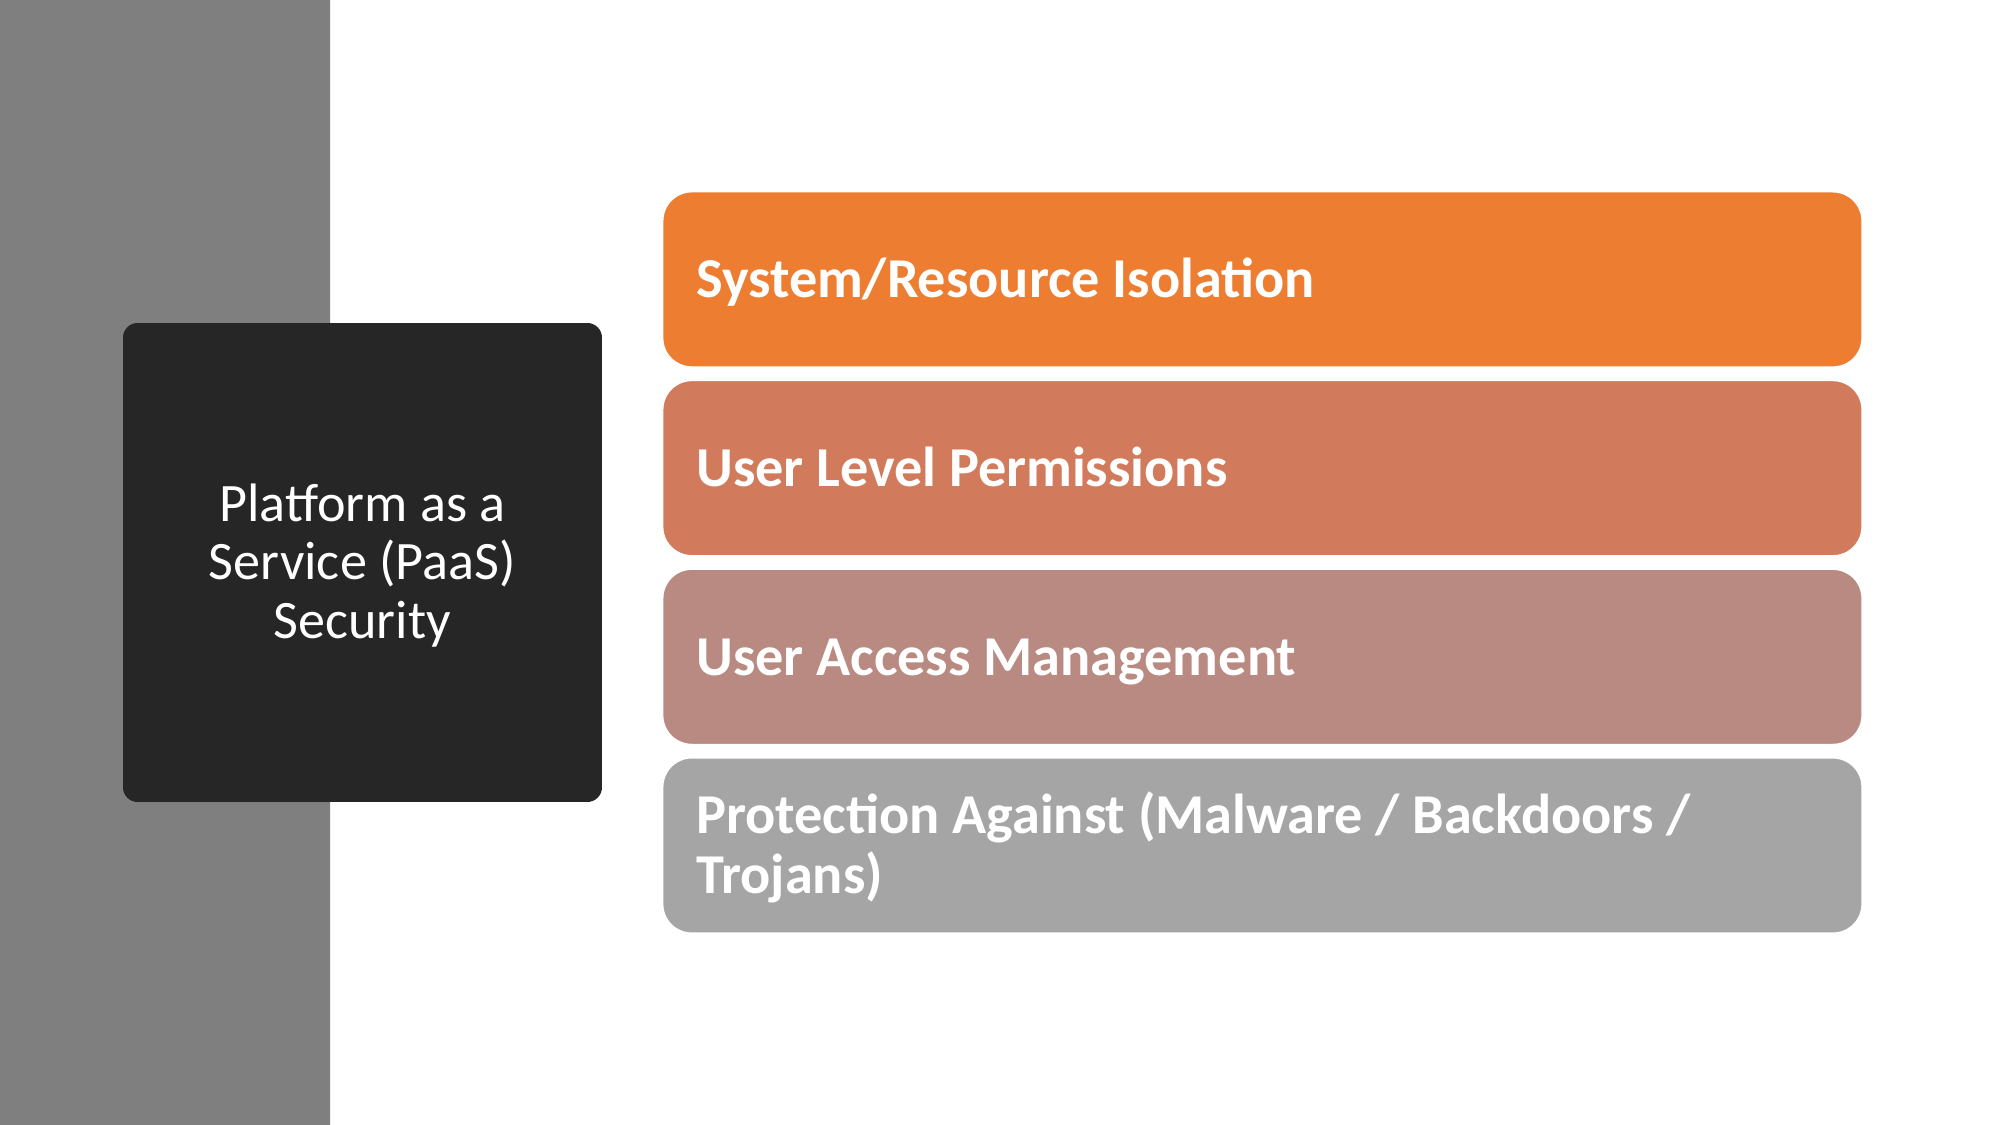

System/Resource Isolation
User Level Permissions
User Access Management
Protection Against (Malware / Backdoors / Trojans)
# Platform as a Service (PaaS) Security